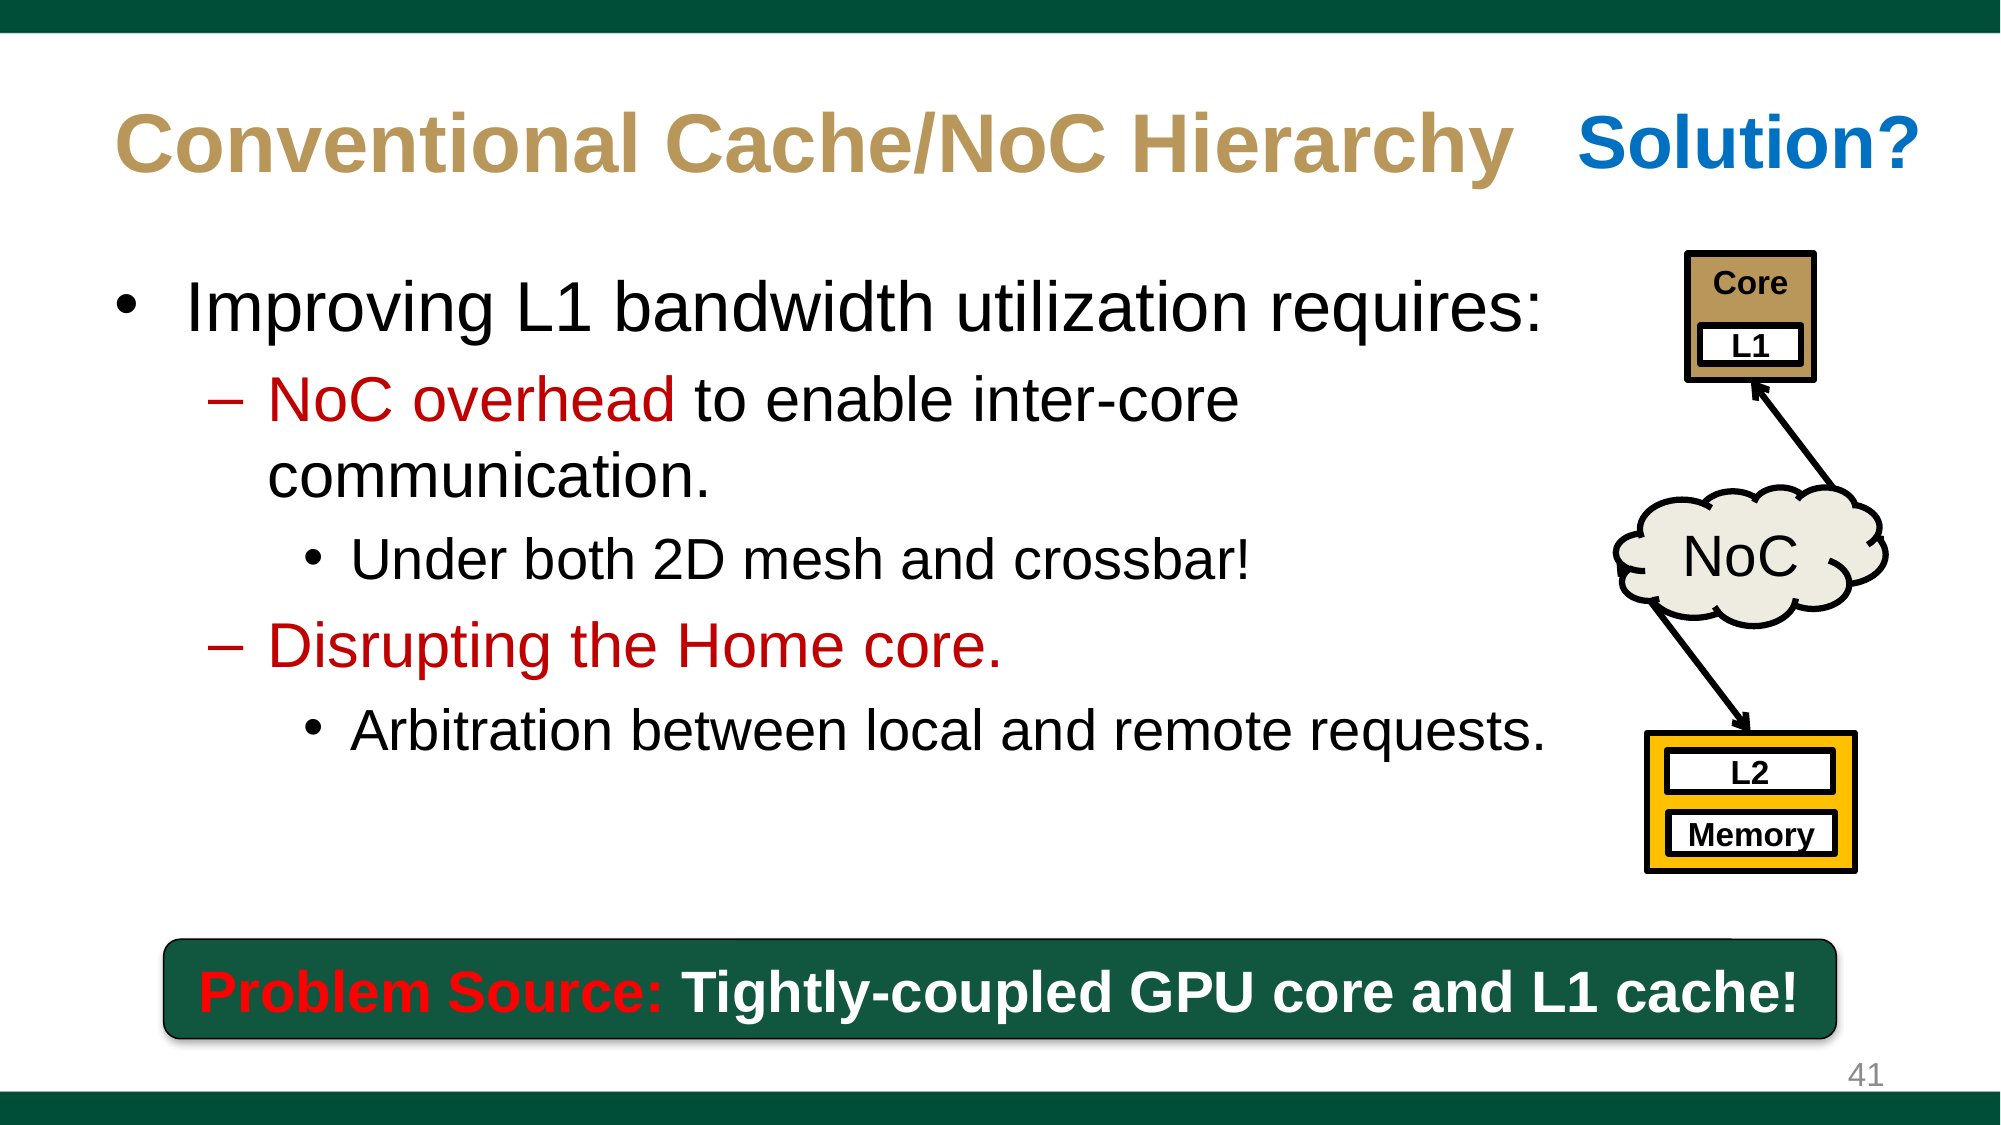

# Conventional Cache/NoC Hierarchy
Solution?
Improving L1 bandwidth utilization requires:
NoC overhead to enable inter-core communication.
Under both 2D mesh and crossbar!
Disrupting the Home core.
Arbitration between local and remote requests.

Core
L1
NoC

L2
Memory
Problem Source: Tightly-coupled GPU core and L1 cache!

41